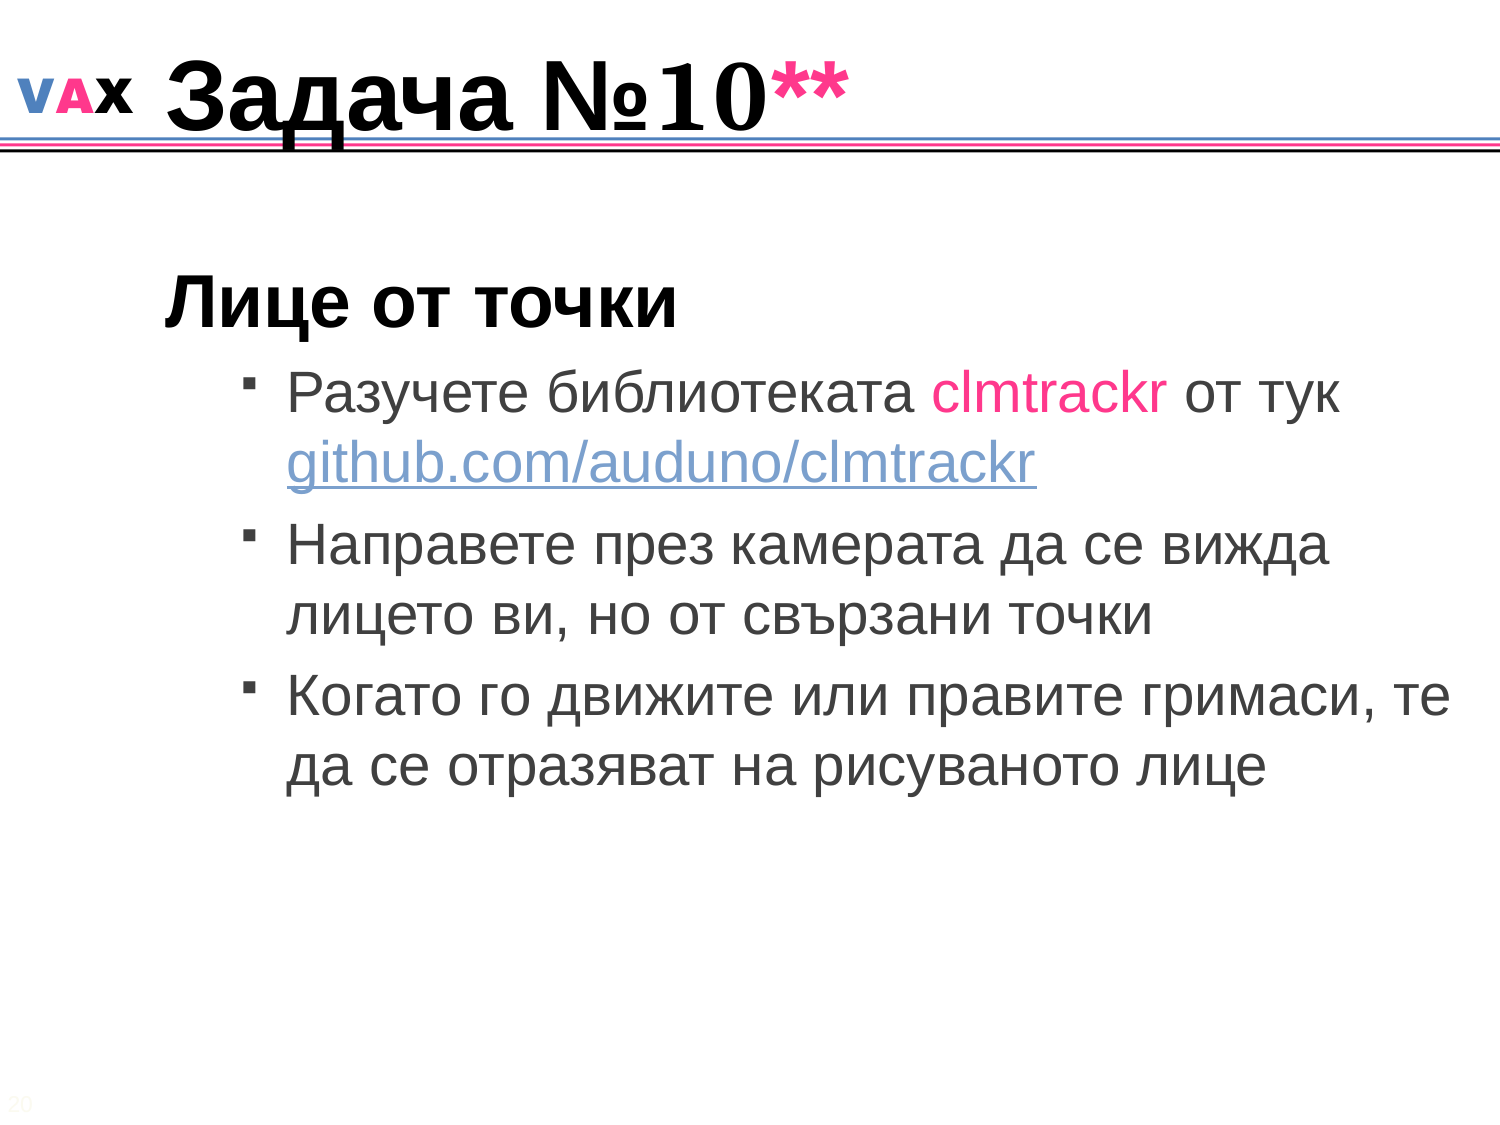

# Задача №10**
Лице от точки
Разучете библиотеката clmtrackr от тук github.com/auduno/clmtrackr
Направете през камерата да се вижда лицето ви, но от свързани точки
Когато го движите или правите гримаси, те да се отразяват на рисуваното лице